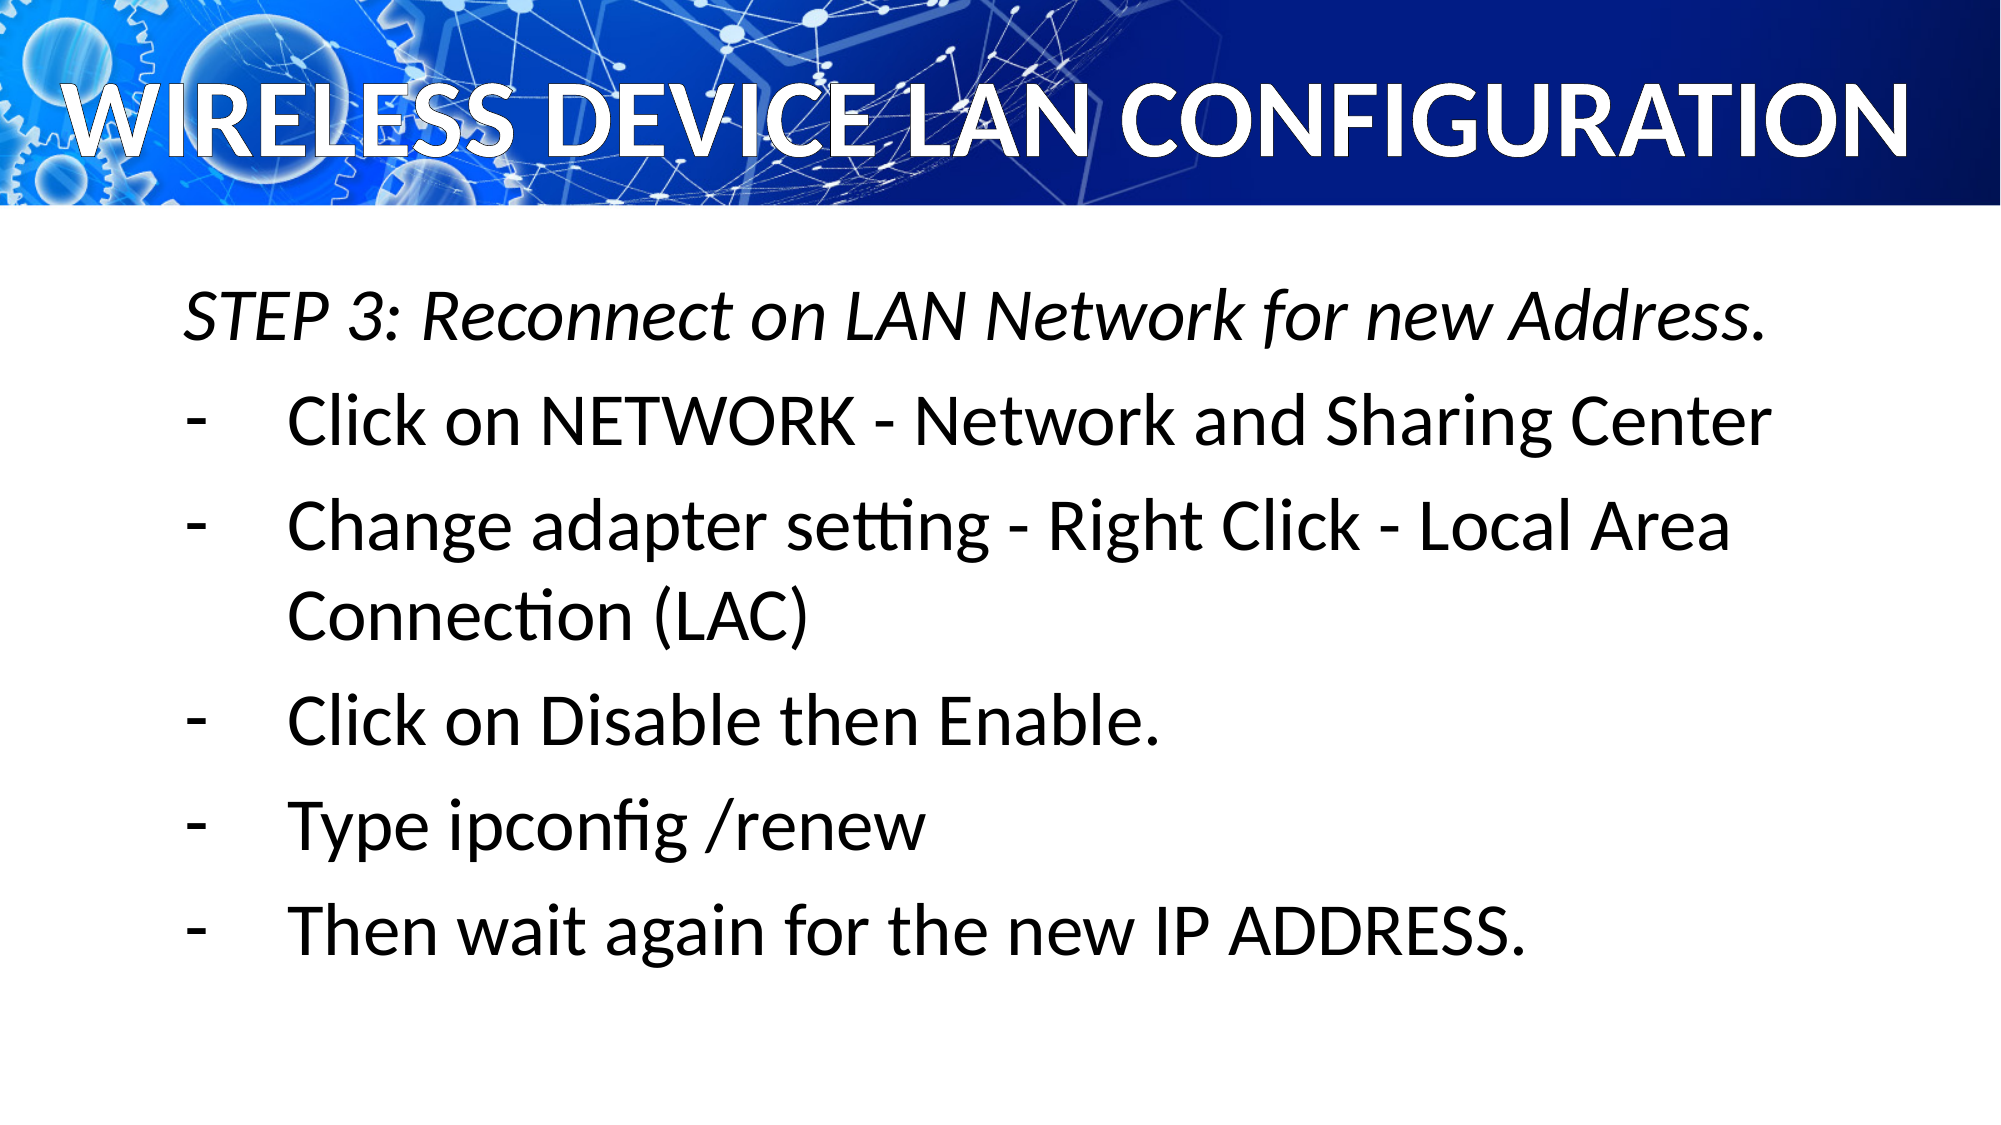

# WIRELESS DEVICE LAN CONFIGURATION
STEP 3: Reconnect on LAN Network for new Address.
Click on NETWORK - Network and Sharing Center
Change adapter setting - Right Click - Local Area Connection (LAC)
Click on Disable then Enable.
Type ipconfig /renew
Then wait again for the new IP ADDRESS.